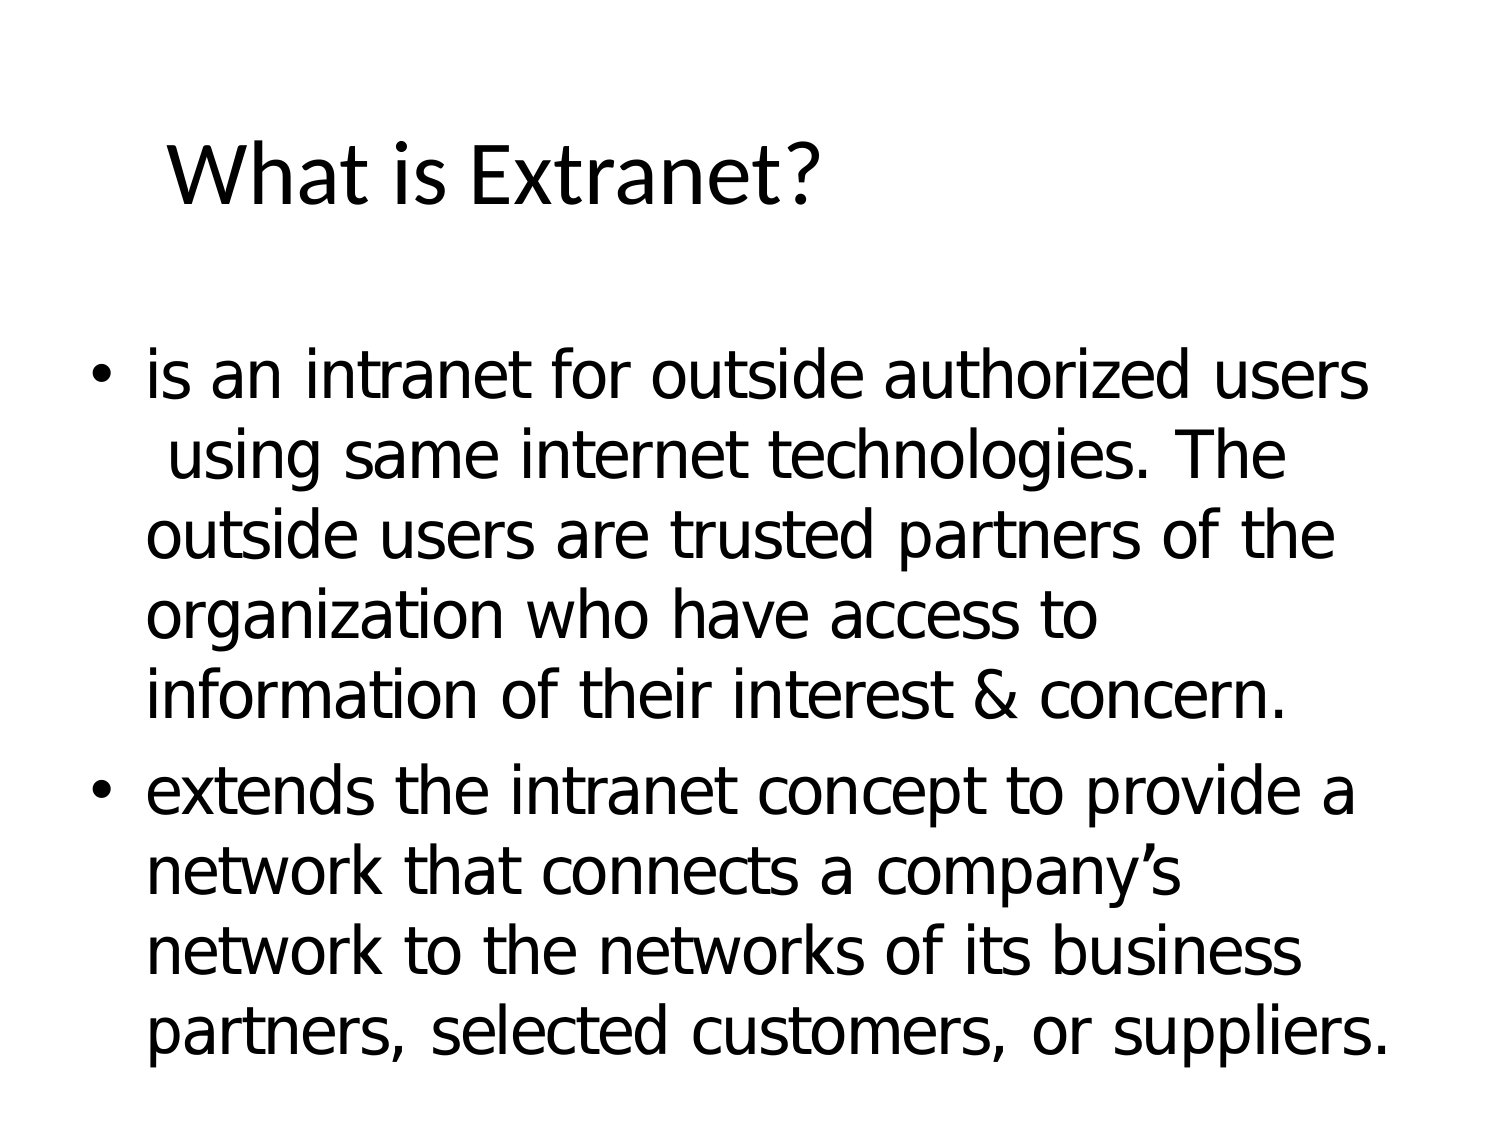

# What is Extranet?
is an intranet for outside authorized users  using same internet technologies. The  outside users are trusted partners of the  organization who have access to  information of their interest & concern.
extends the intranet concept to provide a  network that connects a company’s  network to the networks of its business  partners, selected customers, or suppliers.